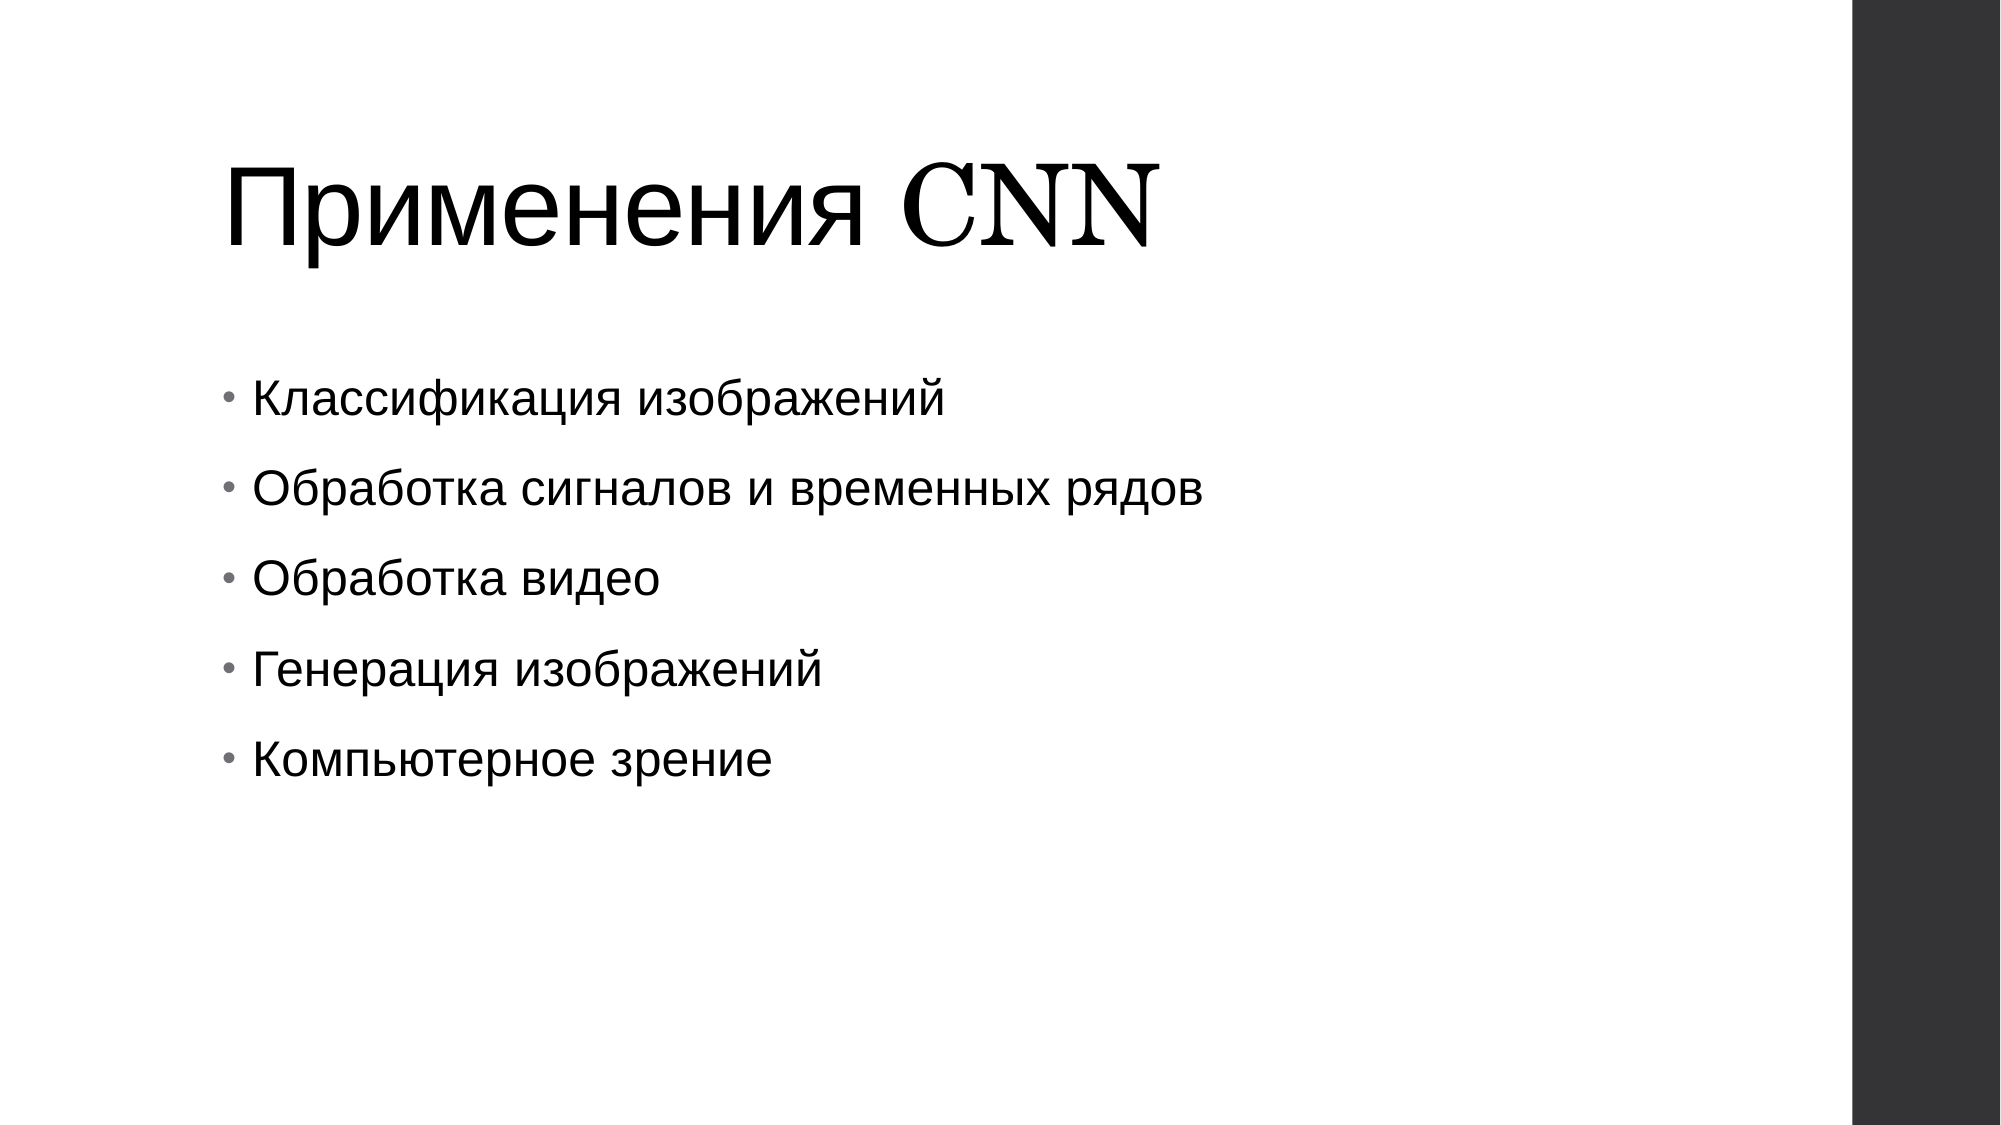

# Применения CNN
Классификация изображений
Обработка сигналов и временных рядов
Обработка видео
Генерация изображений
Компьютерное зрение